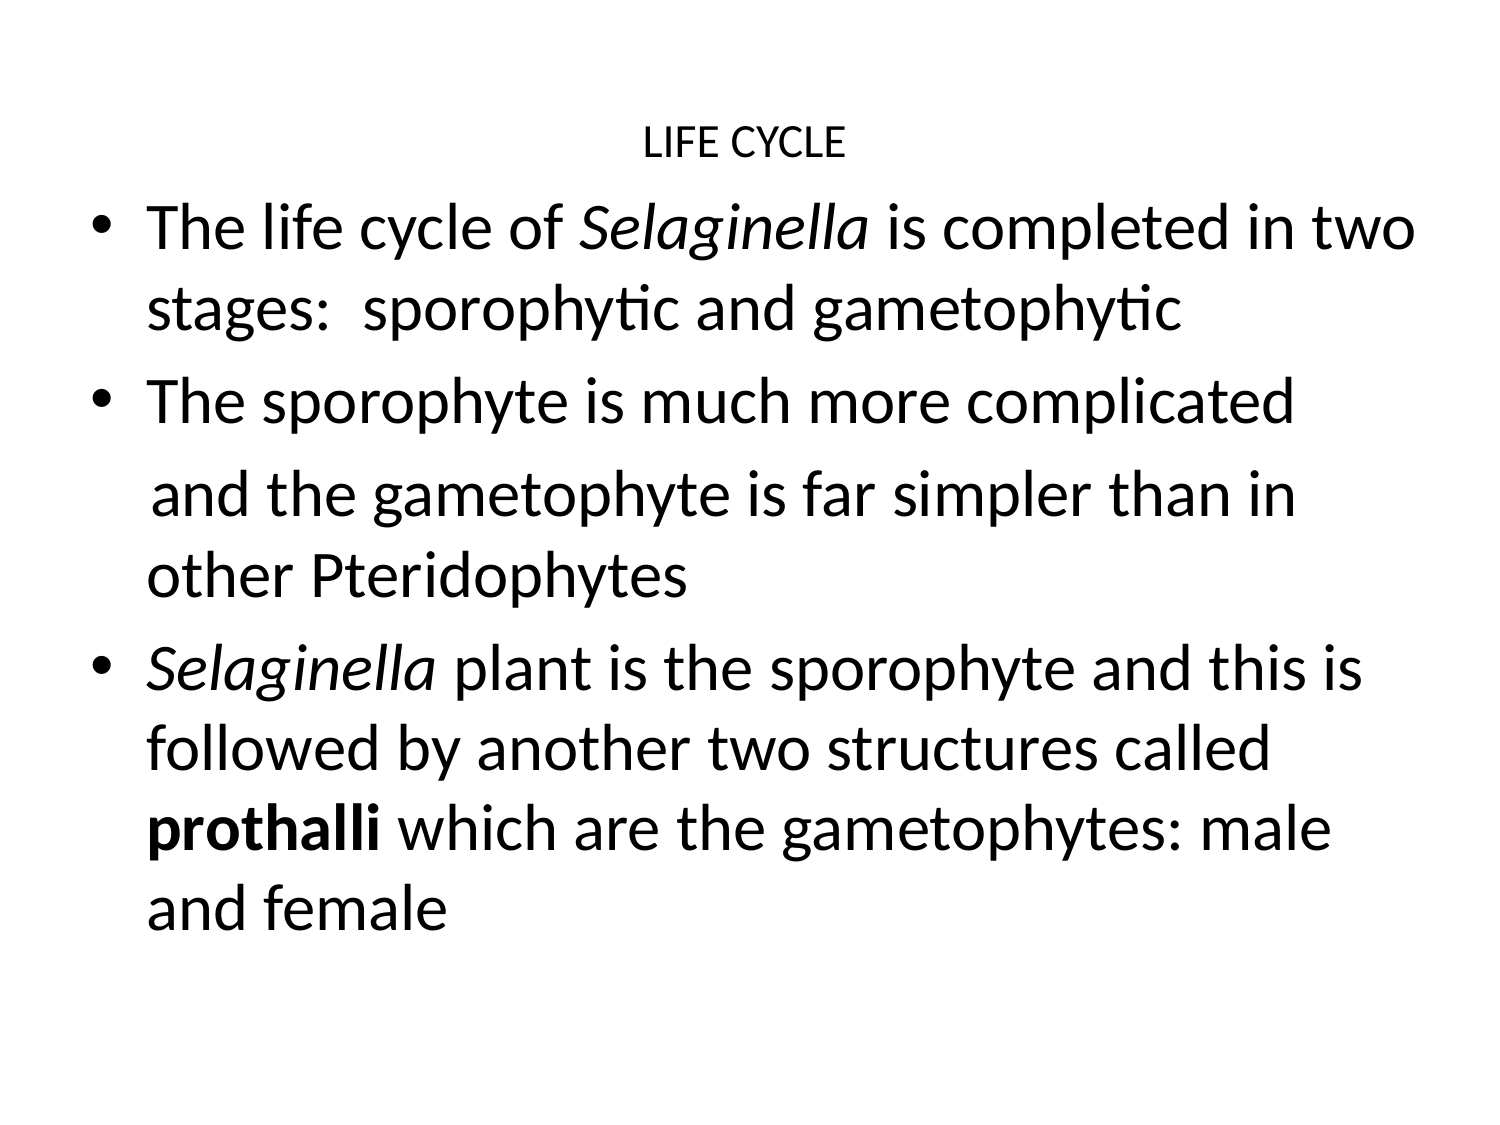

# LIFE CYCLE
The life cycle of Selaginella is completed in two stages:  sporophytic and gametophytic
The sporophyte is much more complicated
    and the gametophyte is far simpler than in other Pteridophytes
Selaginella plant is the sporophyte and this is followed by another two structures called prothalli which are the gametophytes: male and female